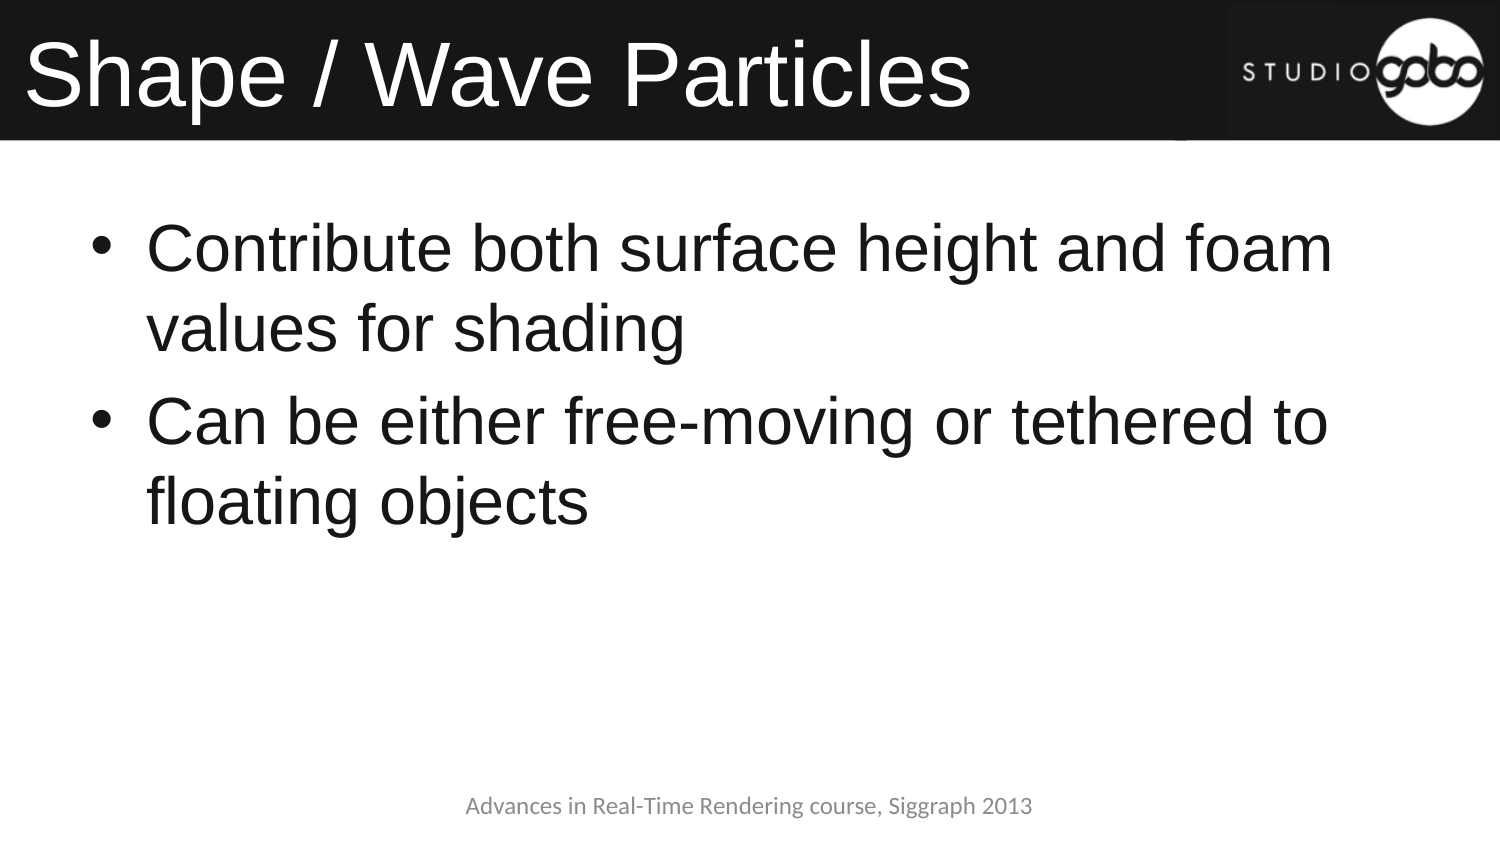

# Shape / Wave Particles
Contribute both surface height and foam values for shading
Can be either free-moving or tethered to floating objects
Advances in Real-Time Rendering course, Siggraph 2013